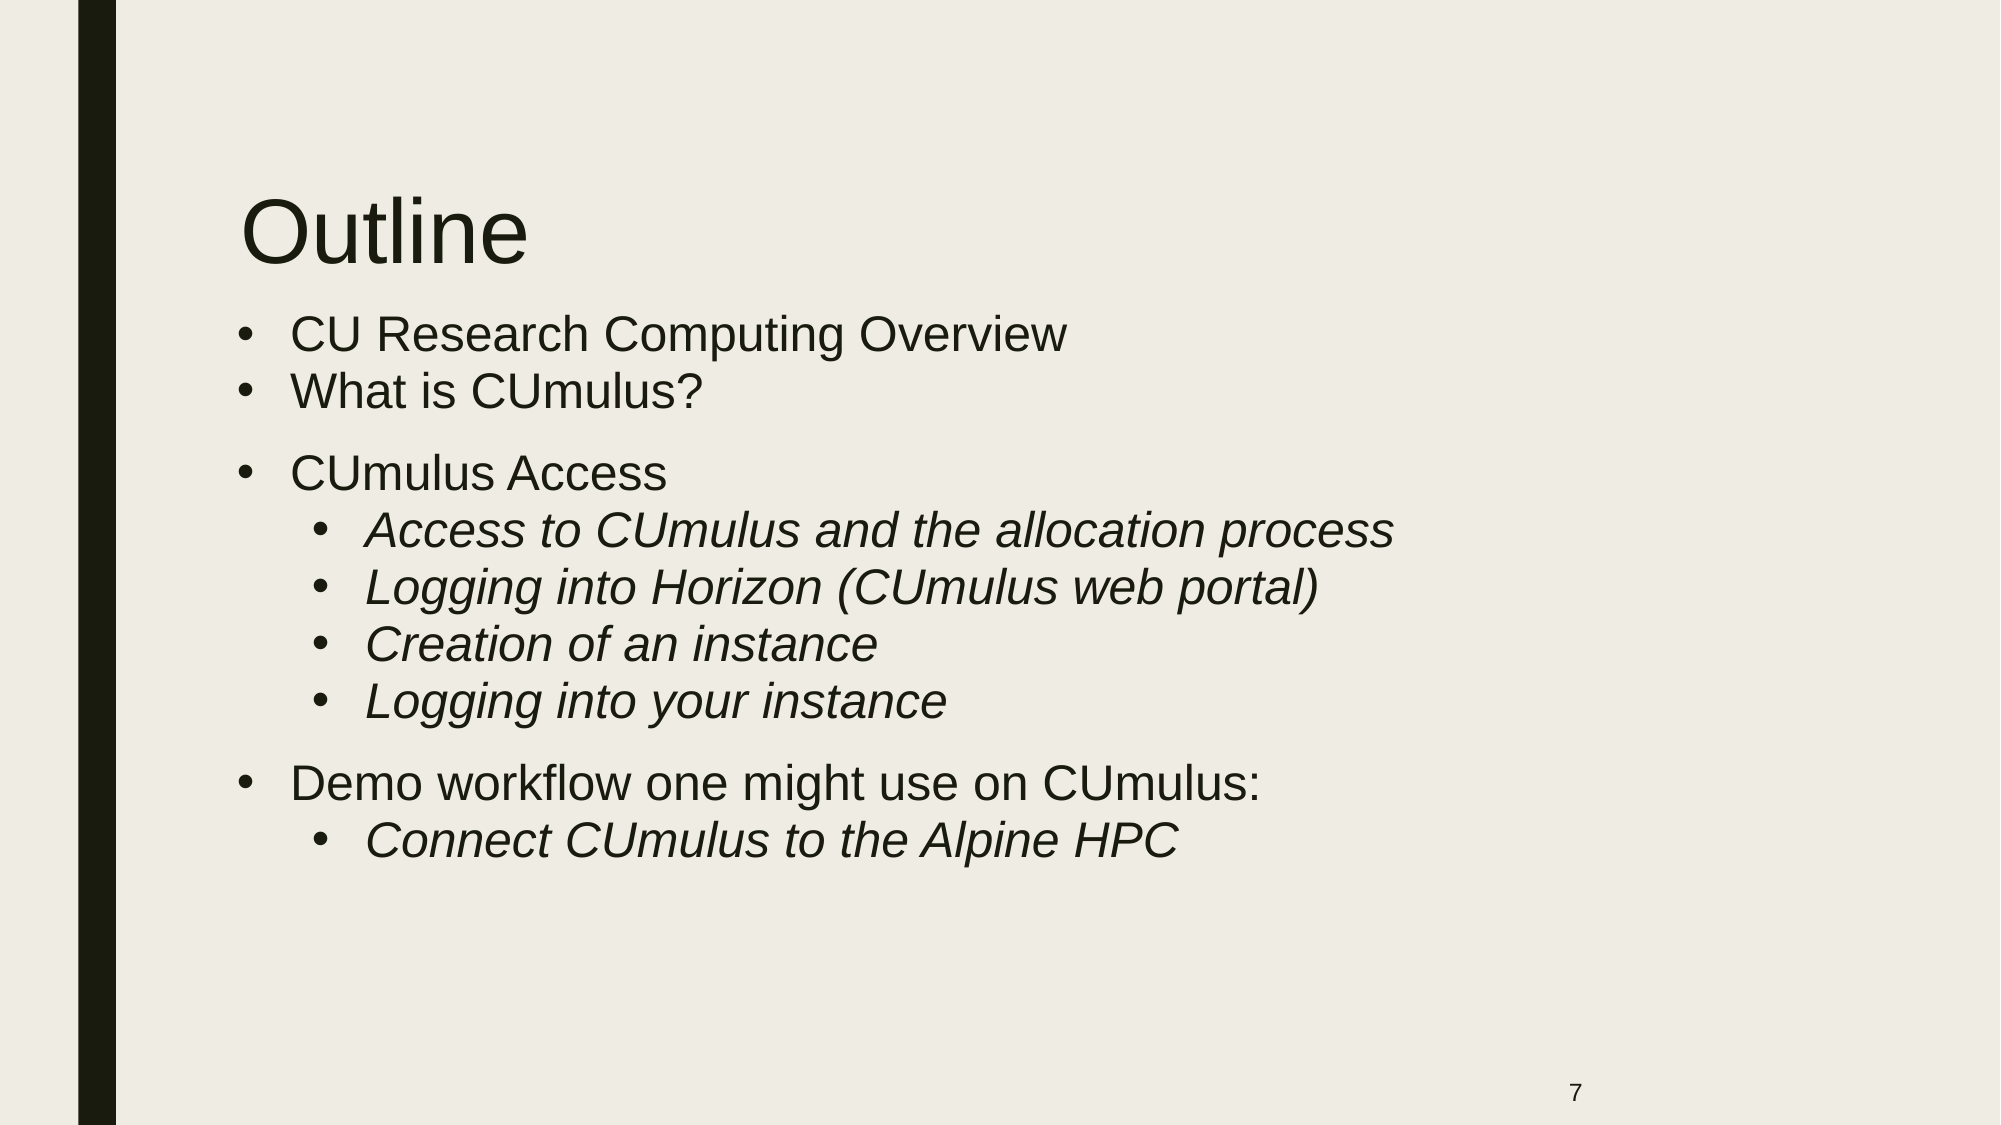

# Outline
CU Research Computing Overview
What is CUmulus?
CUmulus Access
Access to CUmulus and the allocation process
Logging into Horizon (CUmulus web portal)
Creation of an instance
Logging into your instance
Demo workflow one might use on CUmulus:
Connect CUmulus to the Alpine HPC
7